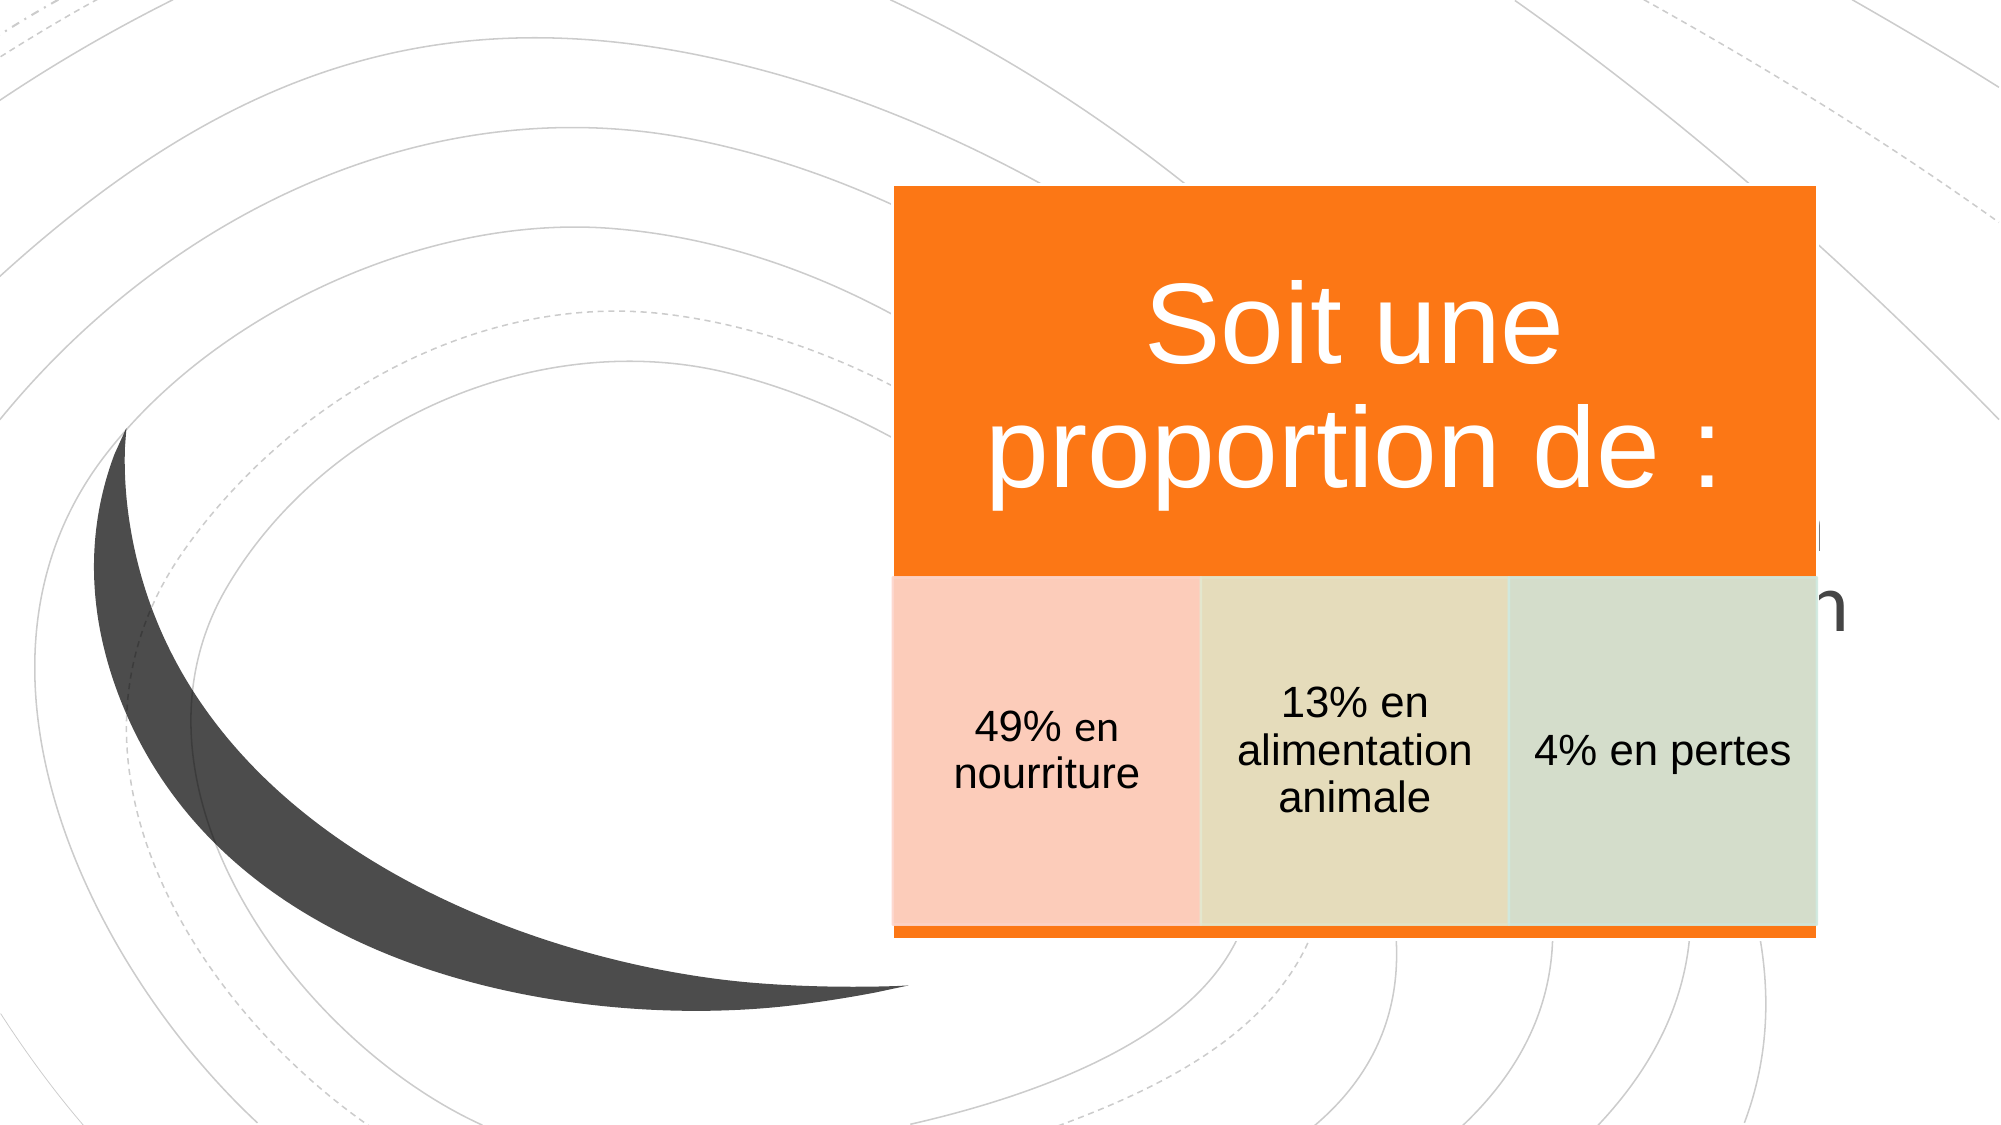

Soit une proportion de :
49% en nourriture
13% en alimentation animale
4% en pertes

Proportion d'utilisation